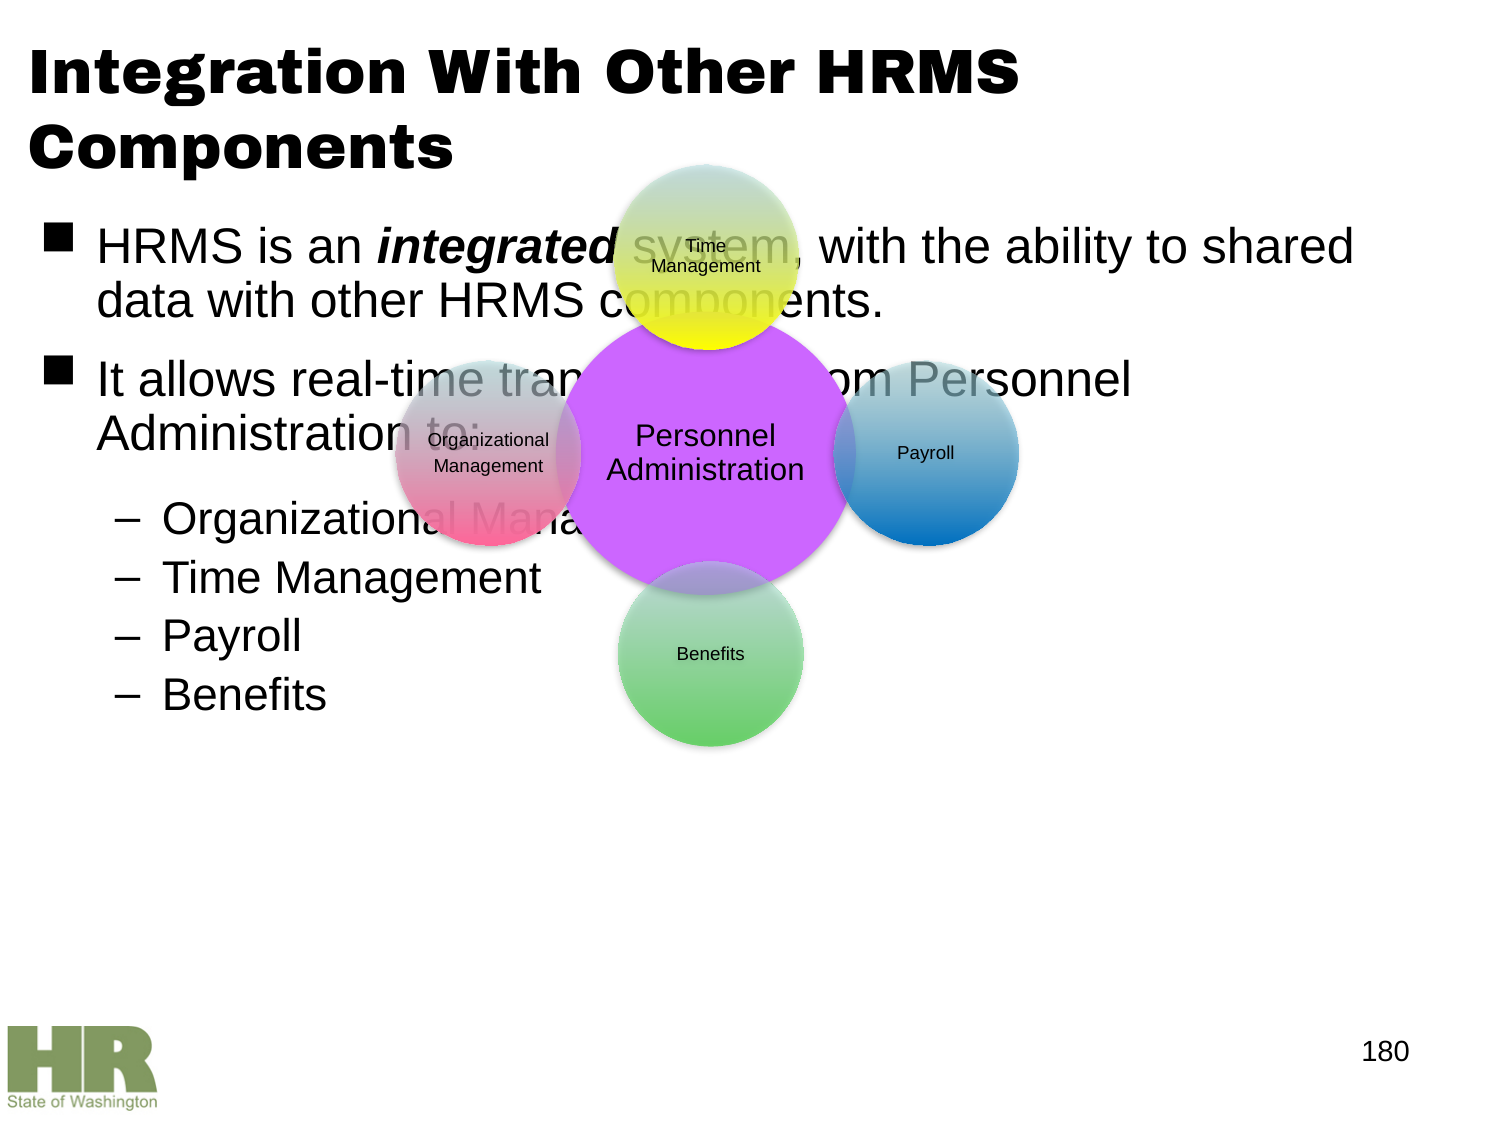

# Integration With Other HRMS Components
Personnel Administration
Time Management
Payroll
Benefits
Organizational
Management
HRMS is an integrated system, with the ability to shared data with other HRMS components.
It allows real-time transmission from Personnel Administration to:
Organizational Management
Time Management
Payroll
Benefits
180